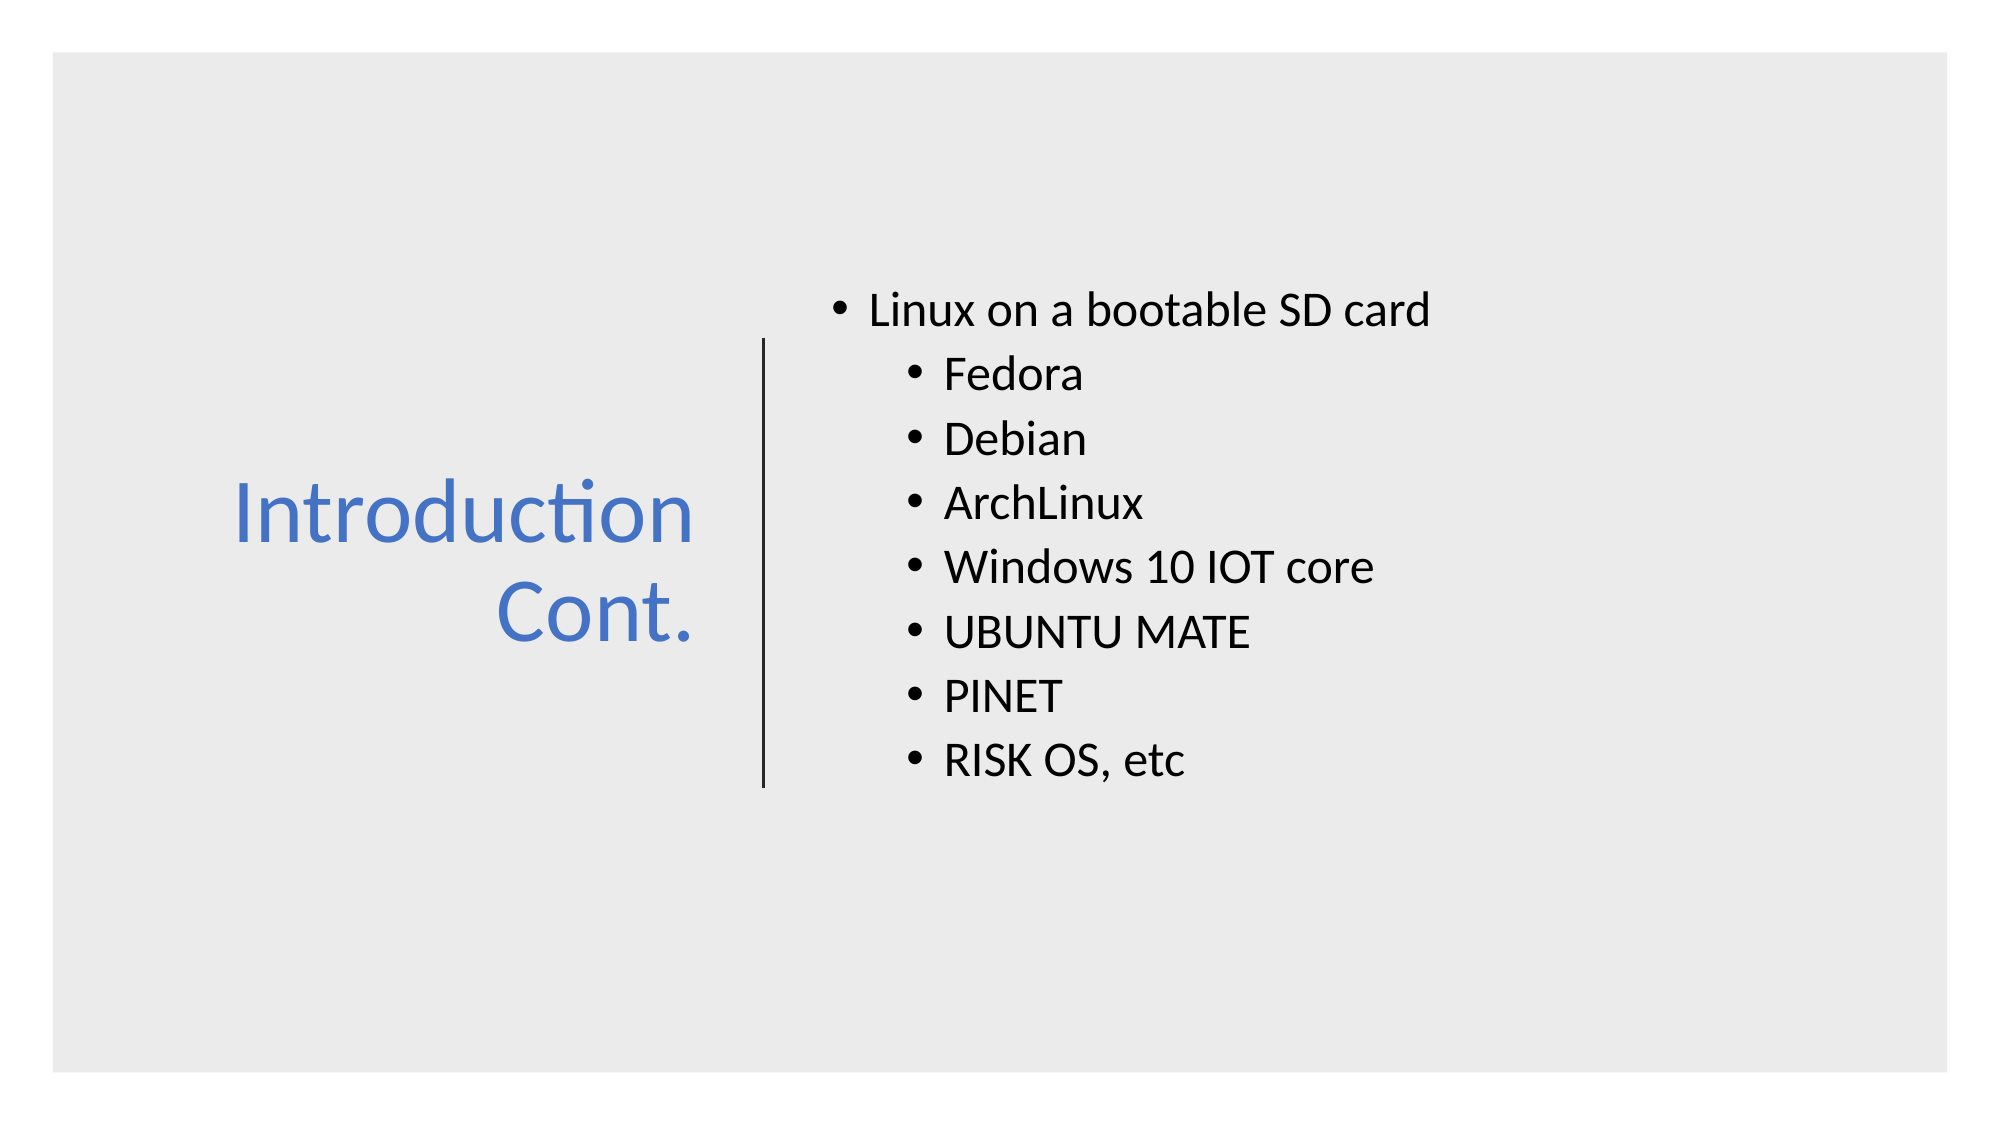

# Introduction Cont.
Linux on a bootable SD card
Fedora
Debian
ArchLinux
Windows 10 IOT core
UBUNTU MATE
PINET
RISK OS, etc